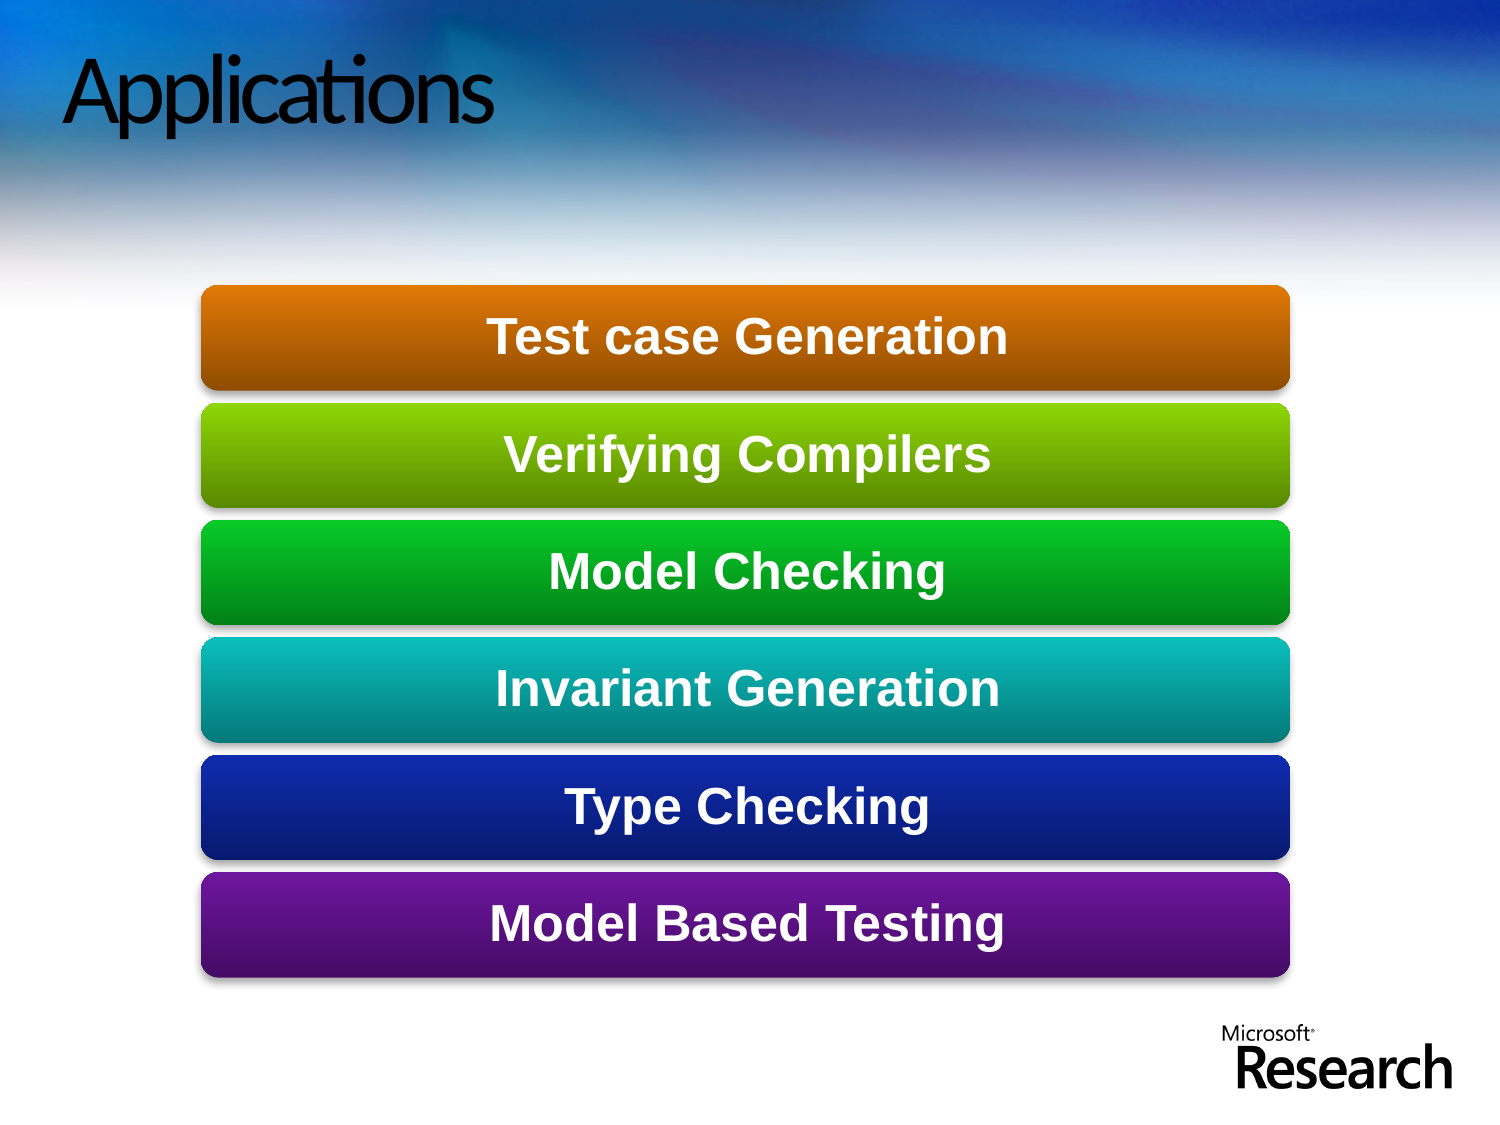

# Applications
Test case Generation
Verifying Compilers
Model Checking
Invariant Generation
Type Checking
Model Based Testing